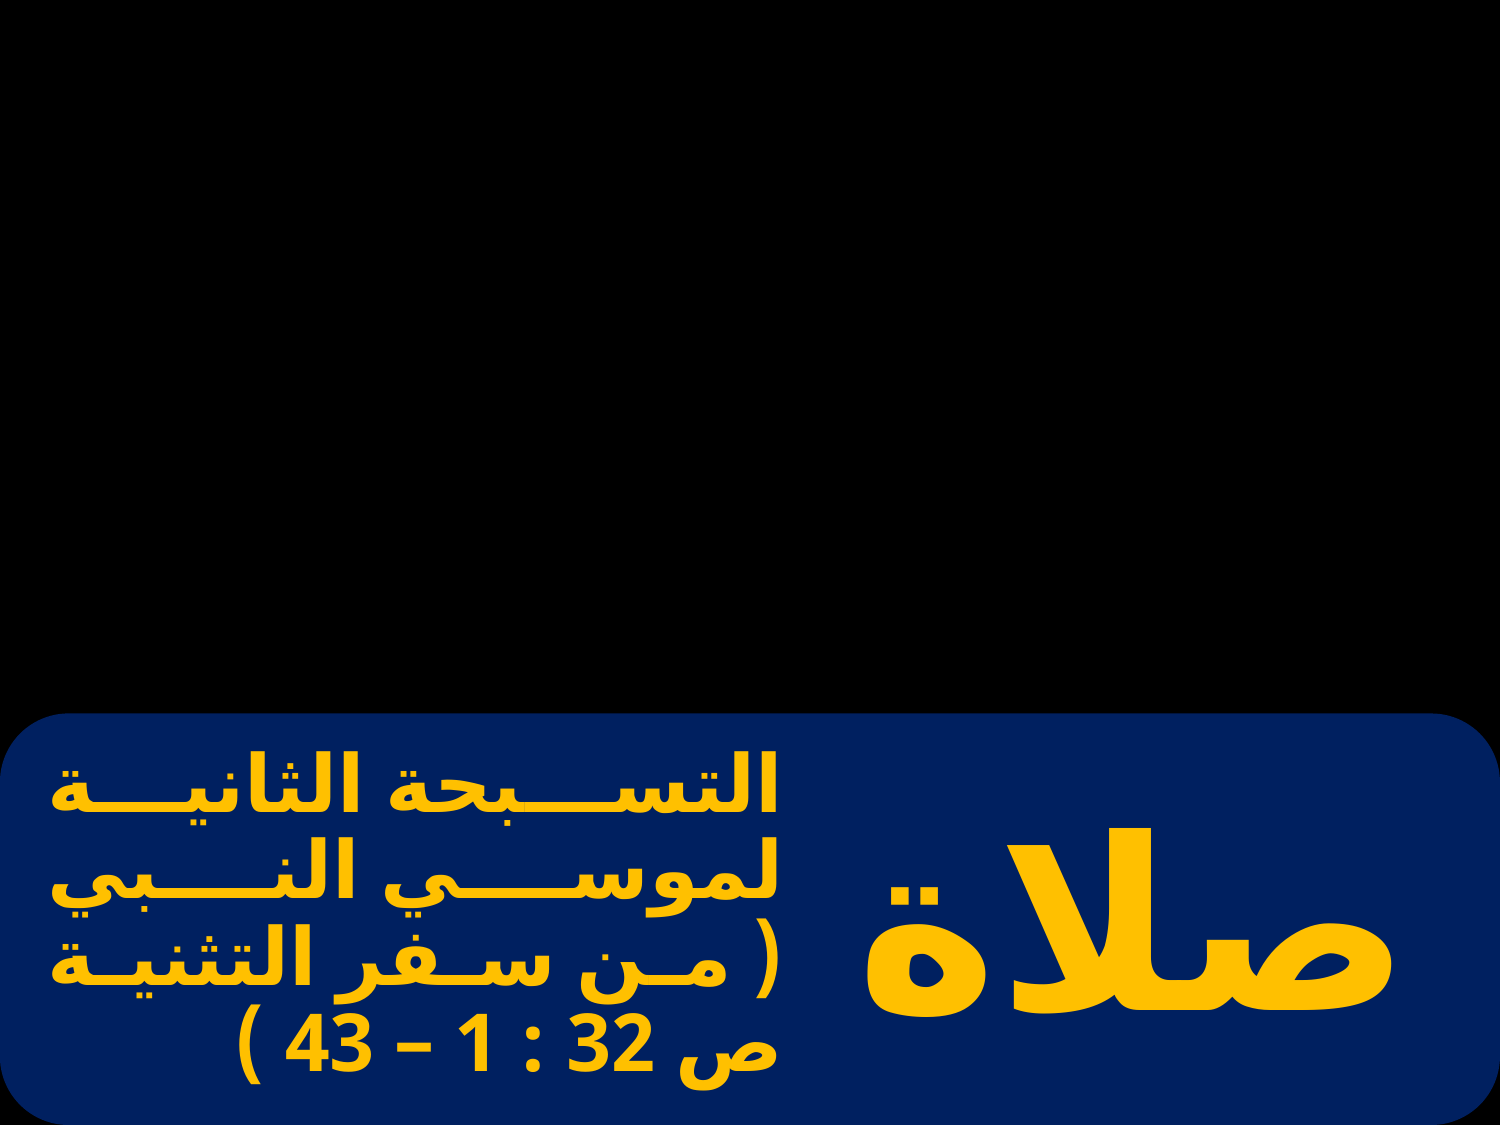

# التسبحة الثانية لموسي النبي ( من سفر التثنية ص 32 : 1 – 43 )